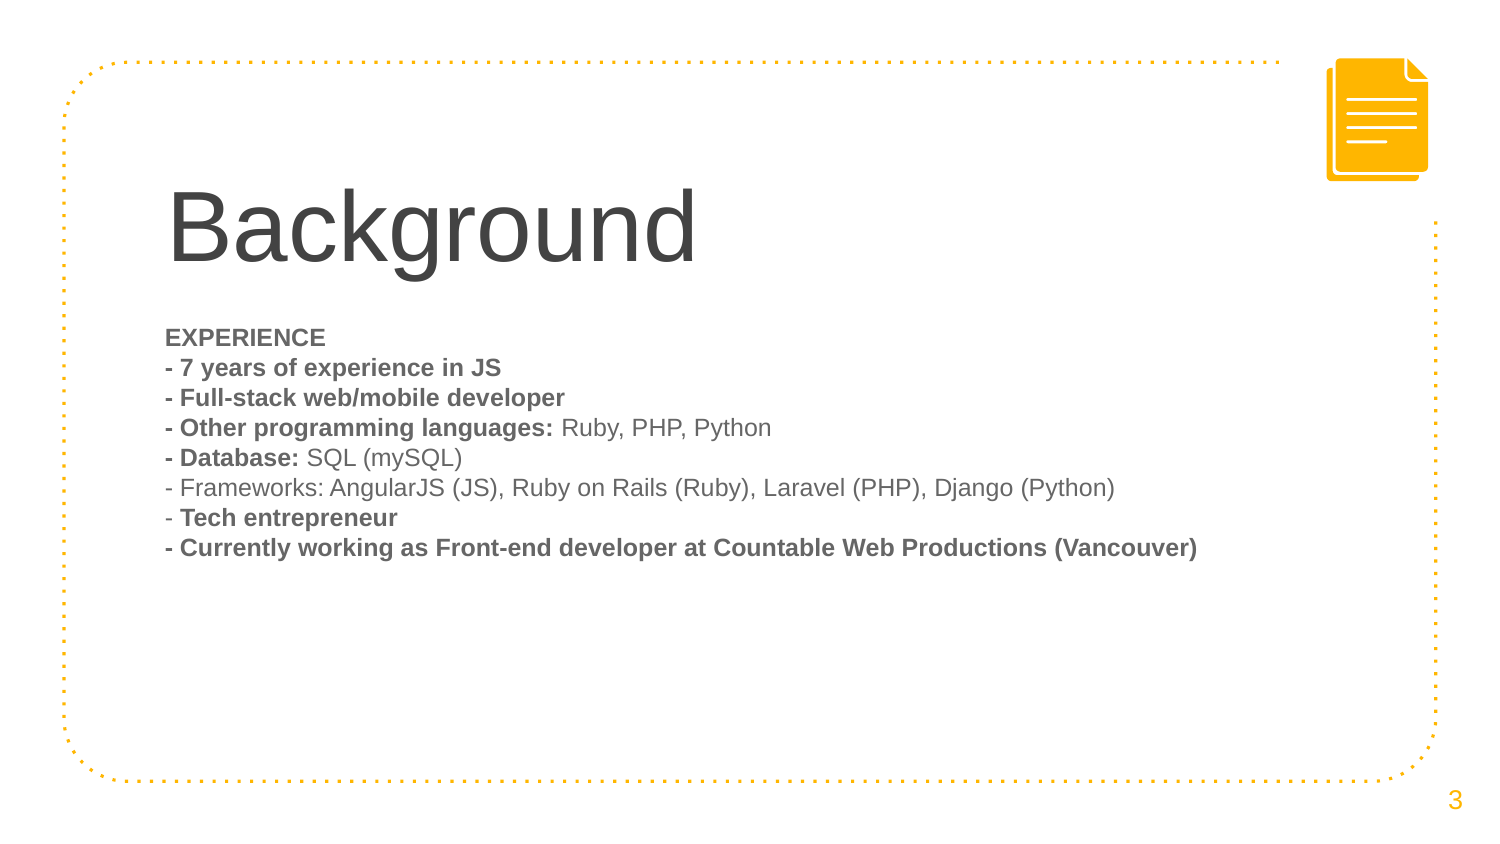

Background
EXPERIENCE
- 7 years of experience in JS
- Full-stack web/mobile developer
- Other programming languages: Ruby, PHP, Python
- Database: SQL (mySQL)
- Frameworks: AngularJS (JS), Ruby on Rails (Ruby), Laravel (PHP), Django (Python)
- Tech entrepreneur
- Currently working as Front-end developer at Countable Web Productions (Vancouver)

3